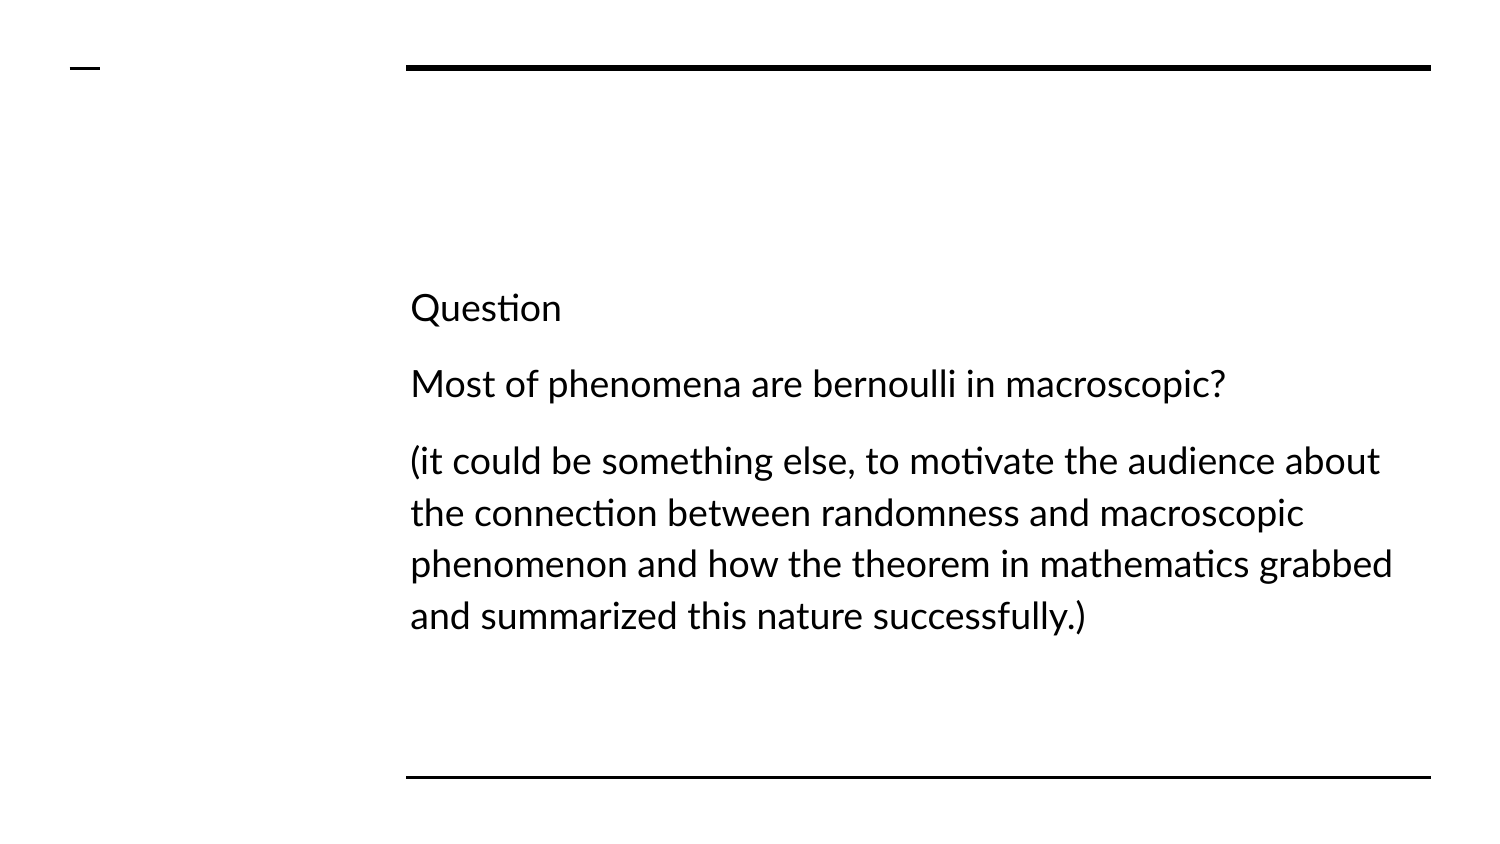

#
Question
Most of phenomena are bernoulli in macroscopic?
(it could be something else, to motivate the audience about the connection between randomness and macroscopic phenomenon and how the theorem in mathematics grabbed and summarized this nature successfully.)